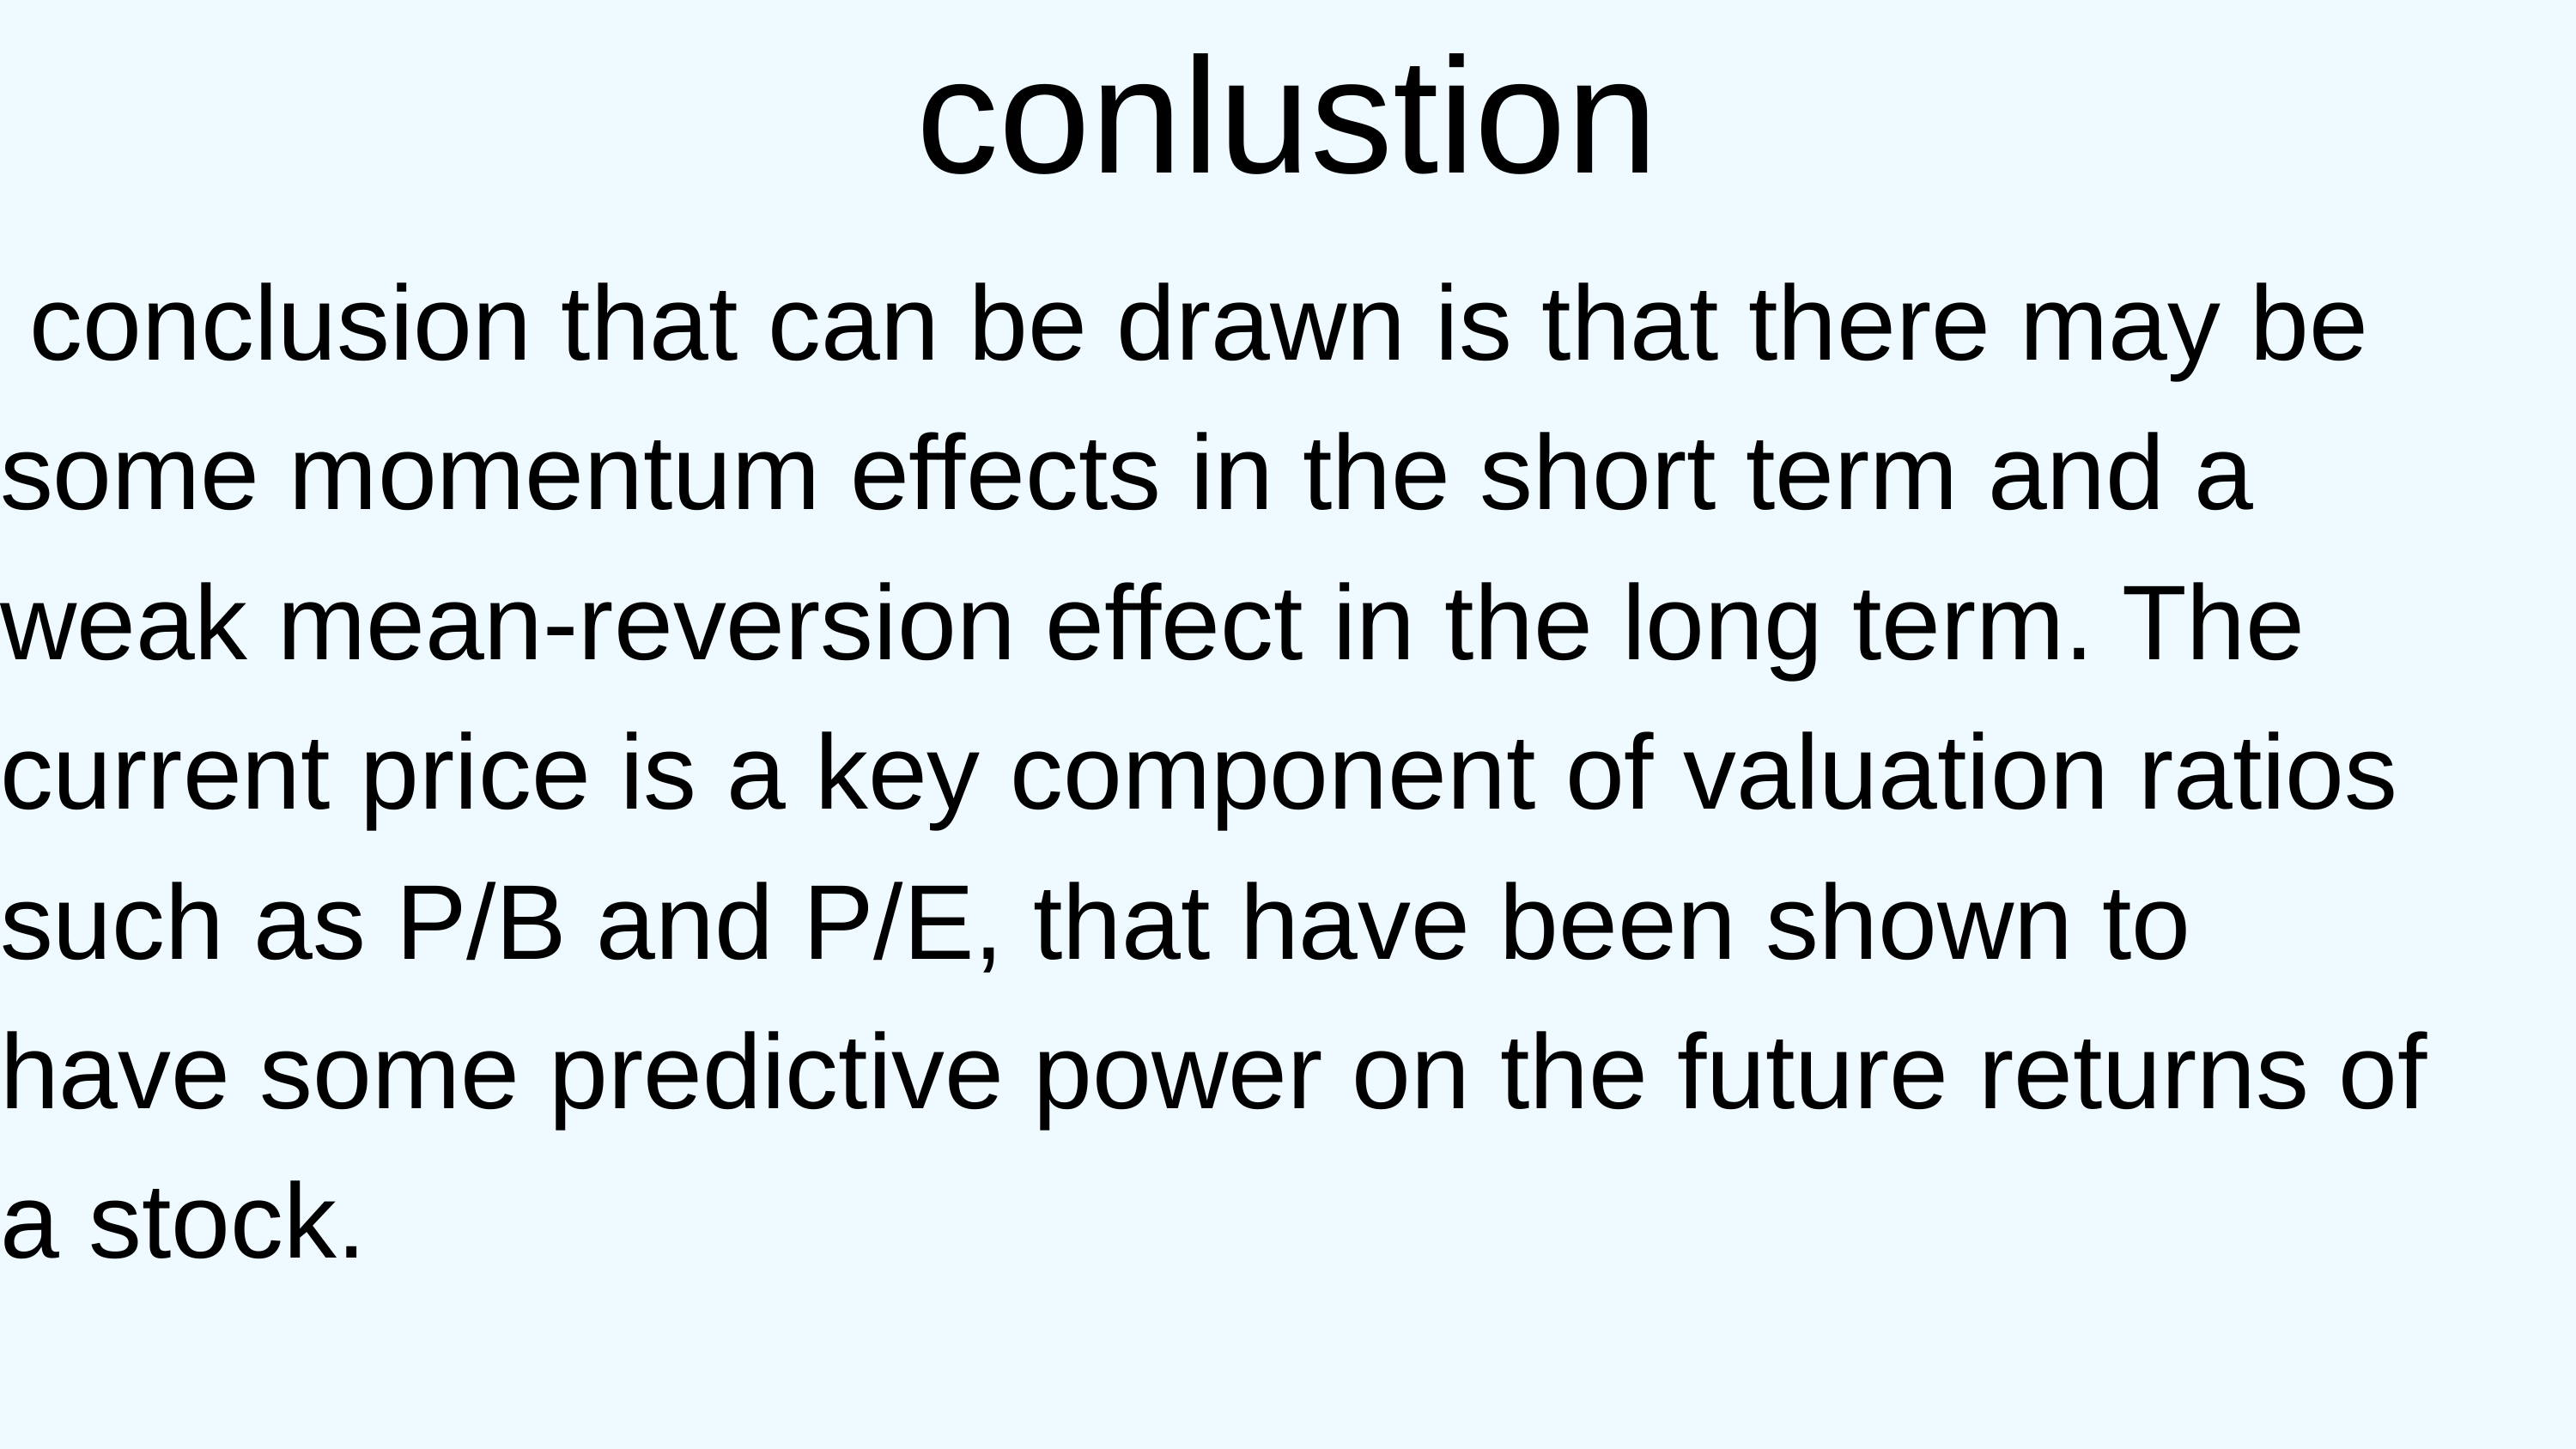

conlustion
 conclusion that can be drawn is that there may be some momentum effects in the short term and a weak mean-reversion effect in the long term. The current price is a key component of valuation ratios such as P/B and P/E, that have been shown to have some predictive power on the future returns of a stock.